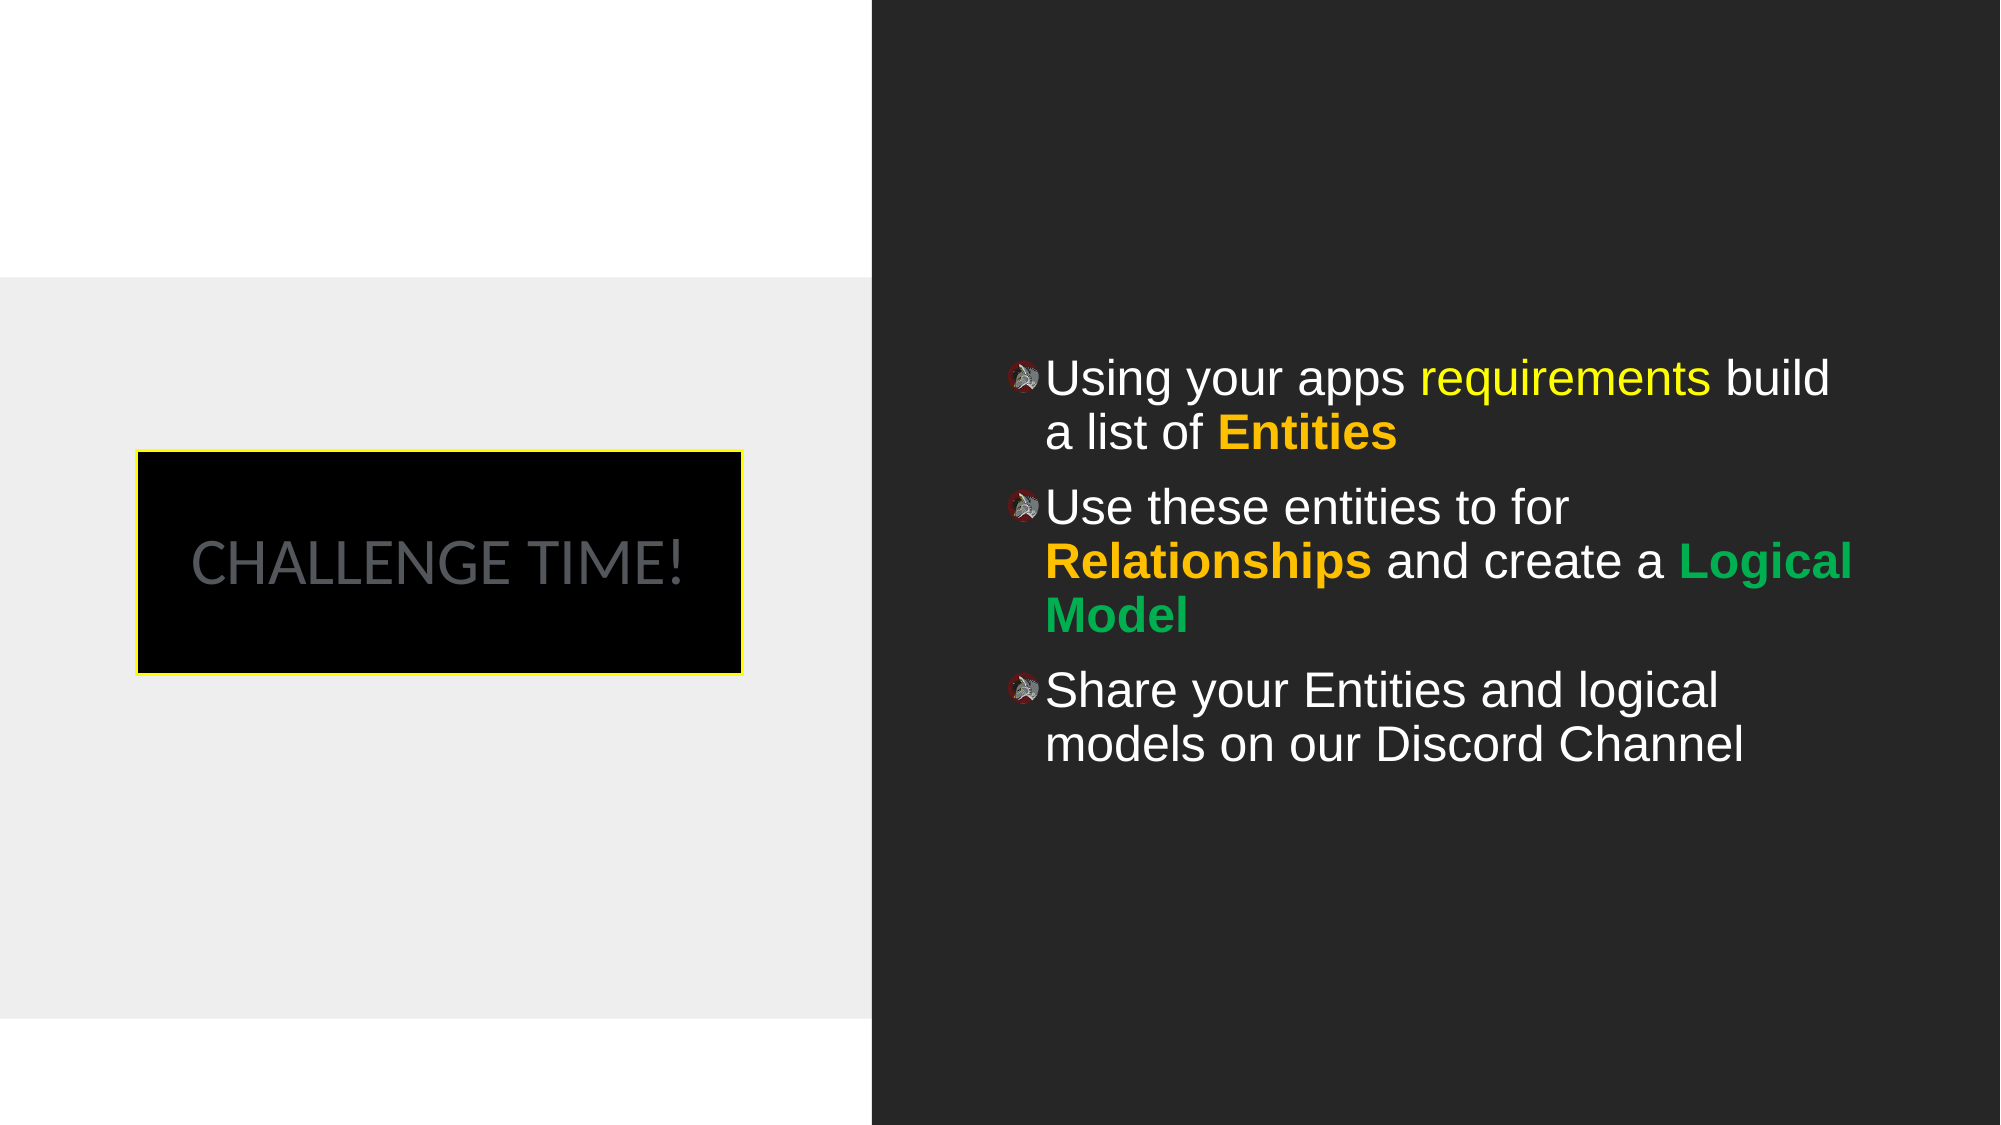

Using your apps requirements build a list of Entities
Use these entities to for Relationships and create a Logical Model
Share your Entities and logical models on our Discord Channel
# CHALLENGE TIME!